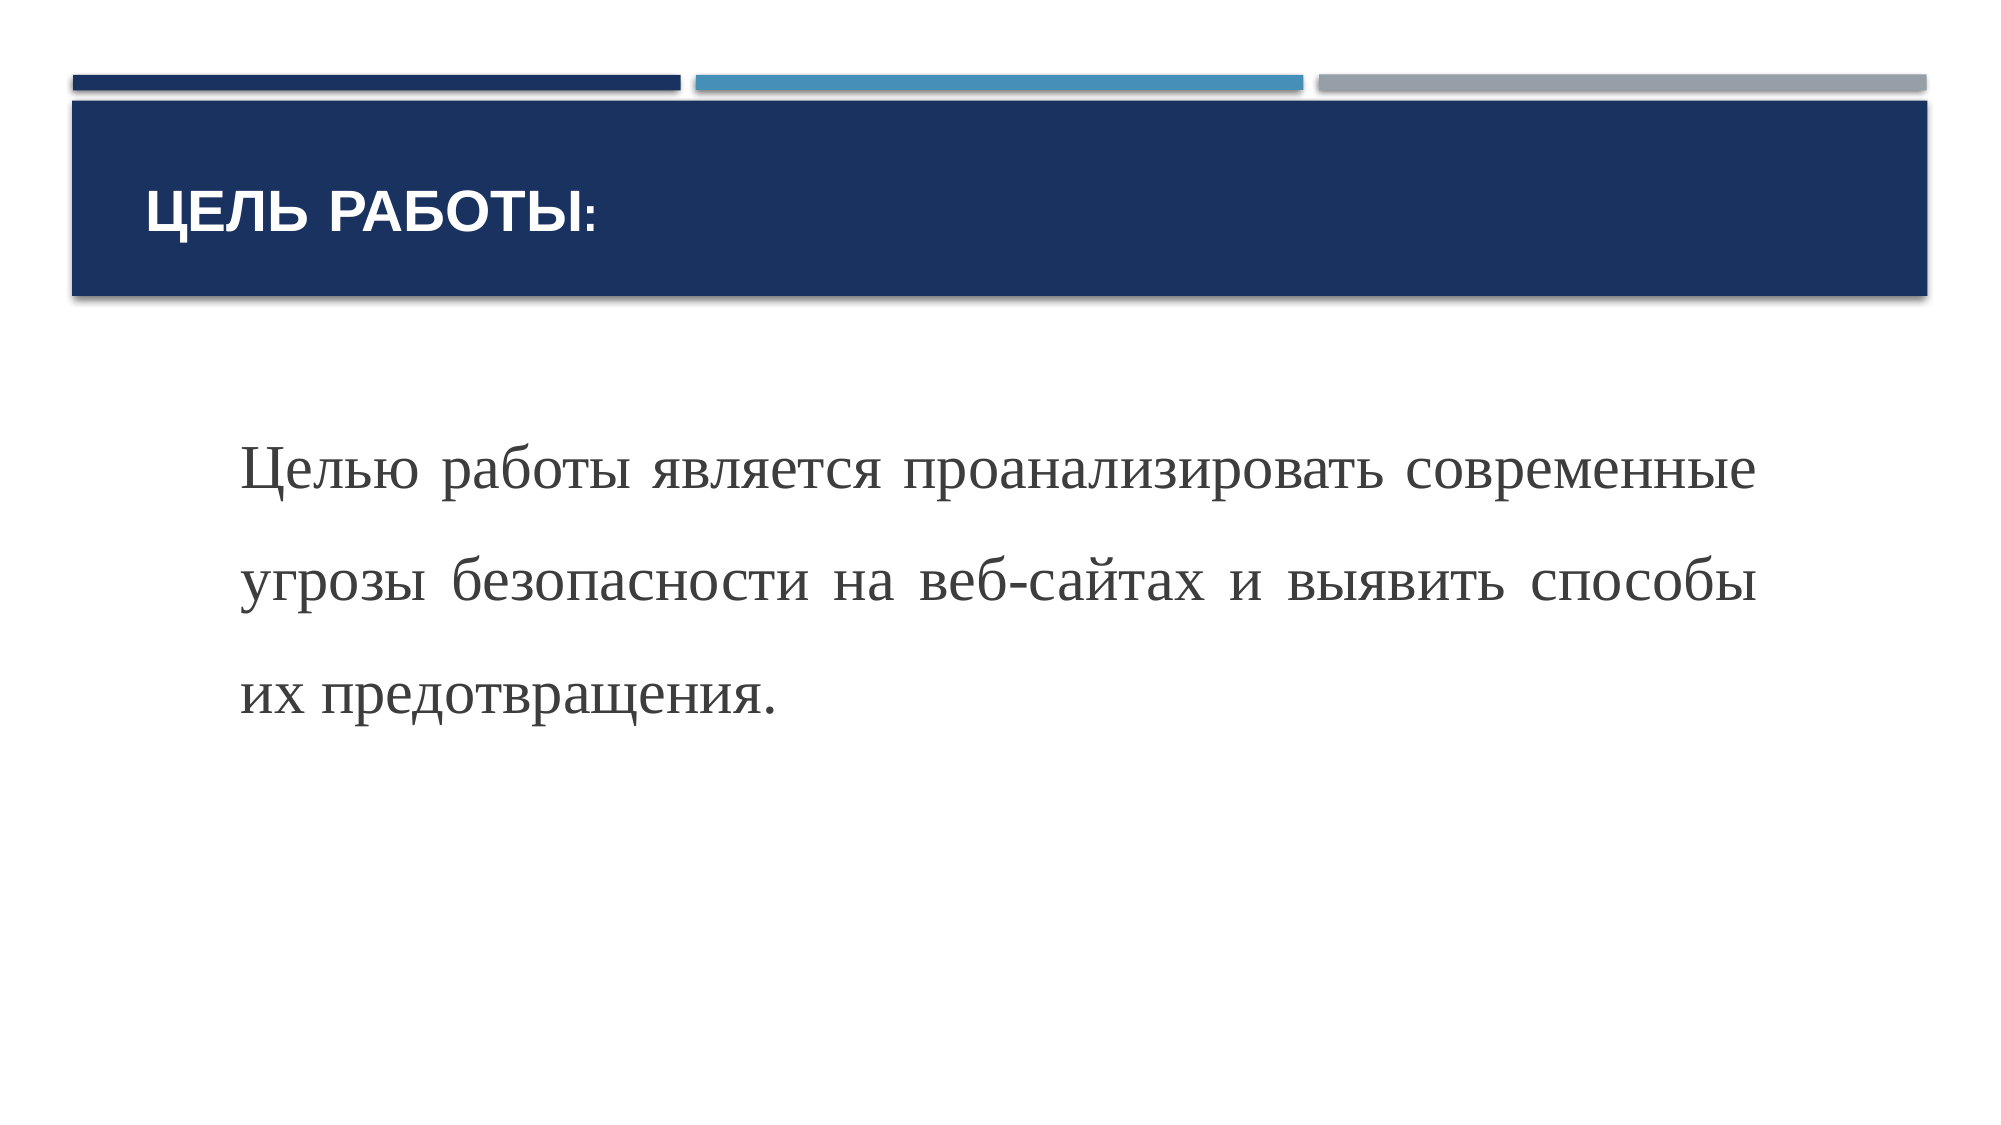

# Цель работы:
Целью работы является проанализировать современные угрозы безопасности на веб-сайтах и выявить способы их предотвращения.